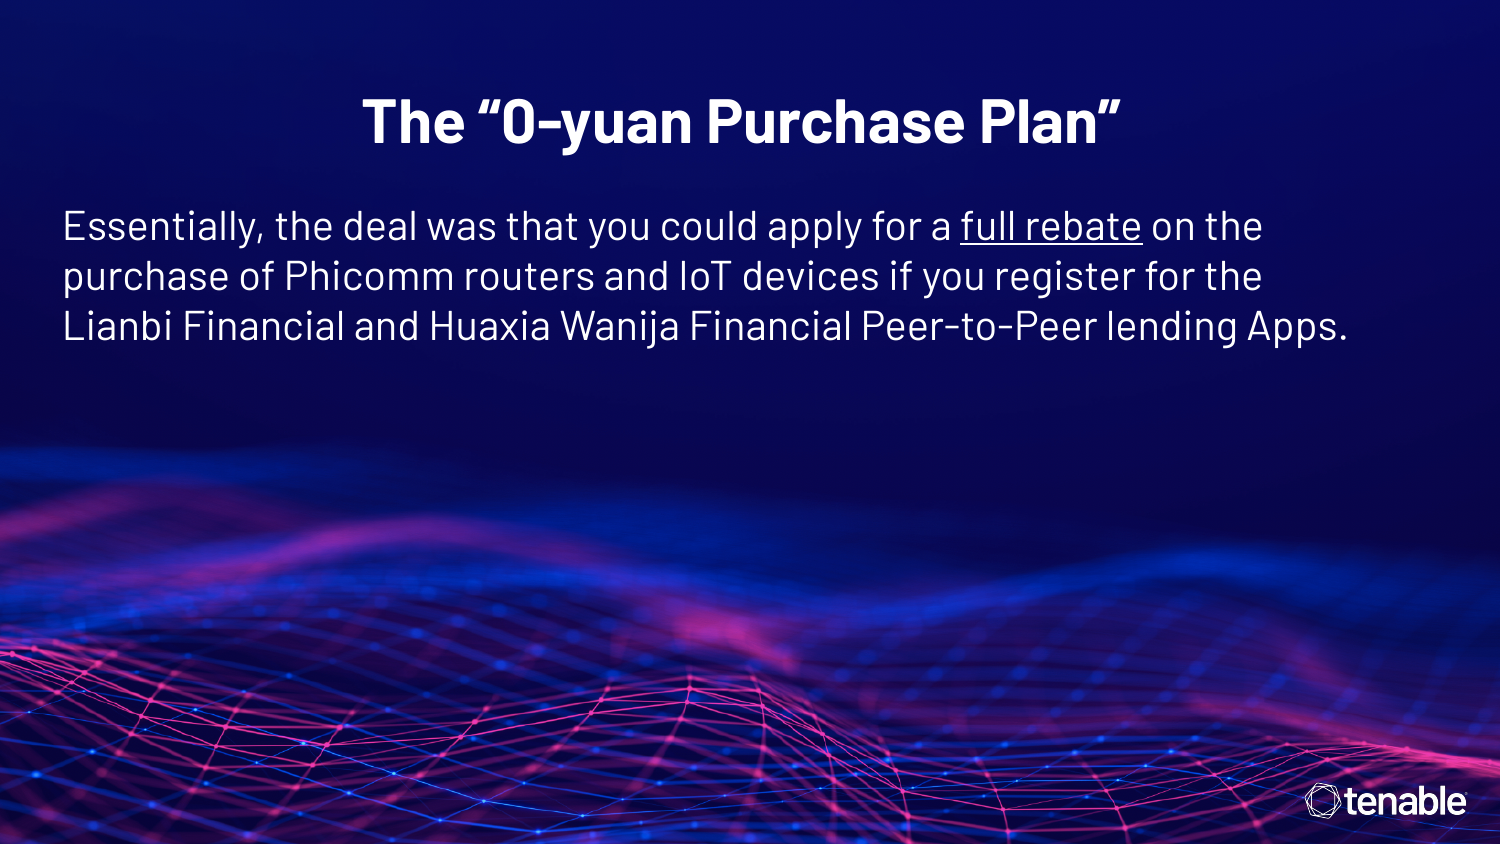

The “0-yuan Purchase Plan”
Essentially, the deal was that you could apply for a full rebate on the purchase of Phicomm routers and IoT devices if you register for the Lianbi Financial and Huaxia Wanija Financial Peer-to-Peer lending Apps.